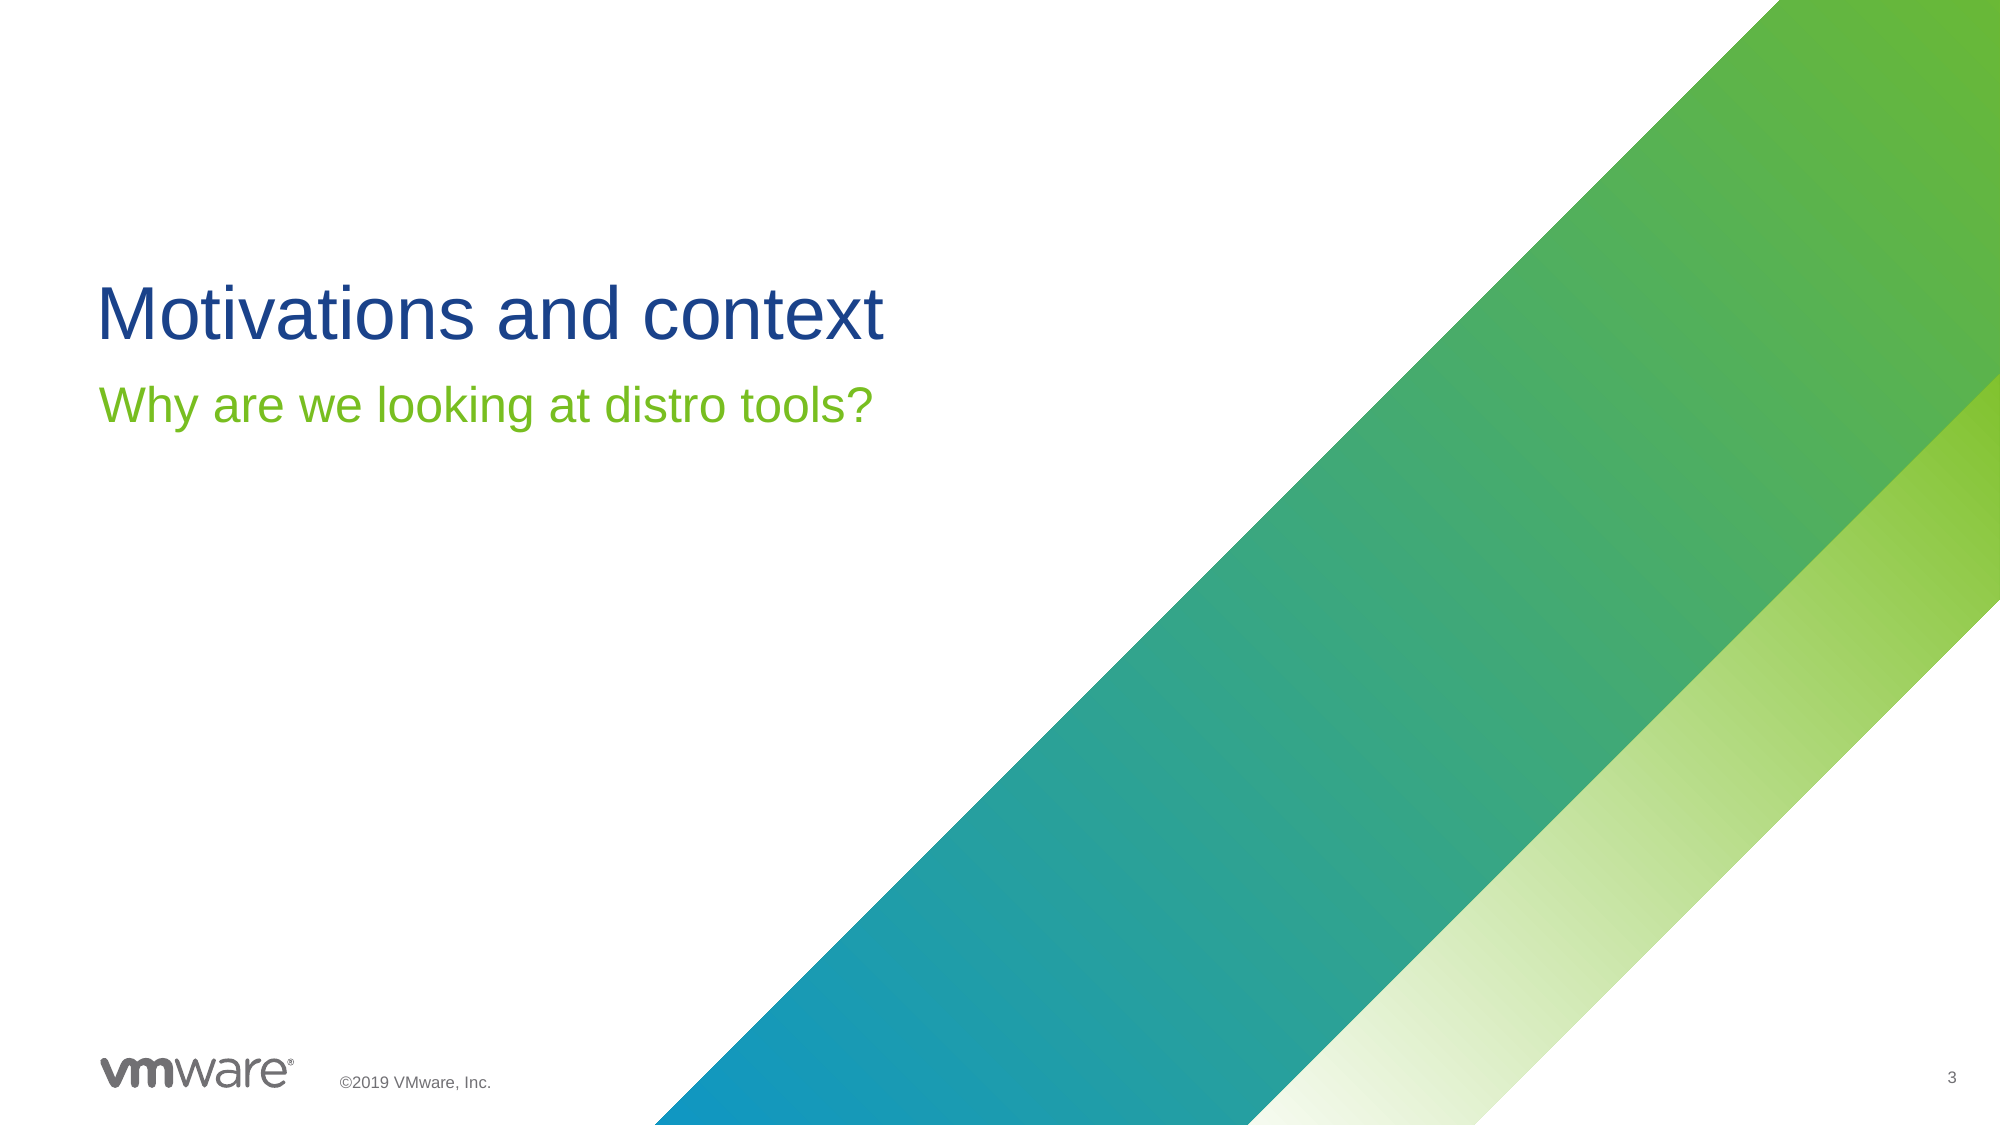

# Motivations and context
Why are we looking at distro tools?